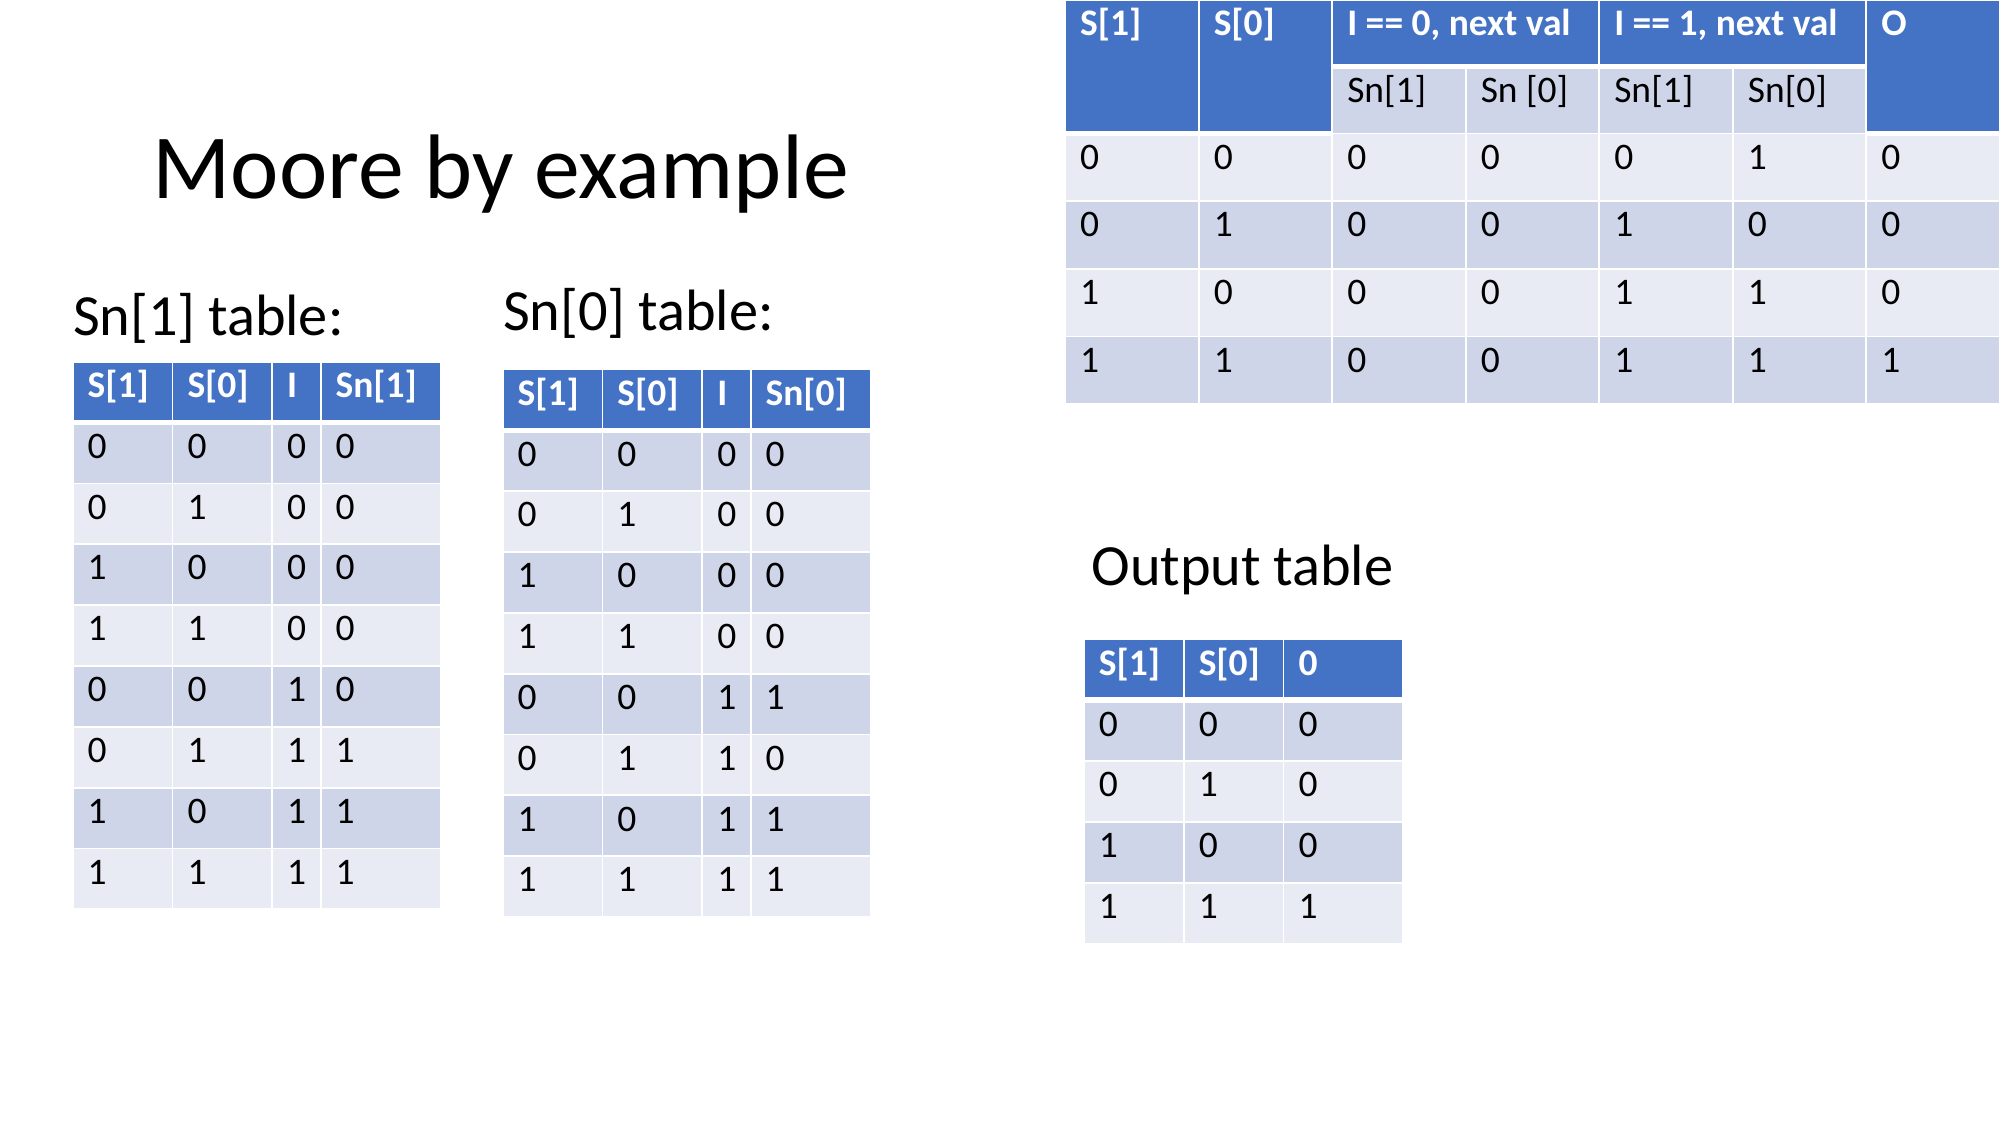

| S[1] | S[0] | I == 0, next val |  | I == 1, next val |  | O |
| --- | --- | --- | --- | --- | --- | --- |
|  |  | Sn[1] | Sn [0] | Sn[1] | Sn[0] |  |
| 0 | 0 | 0 | 0 | 0 | 1 | 0 |
| 0 | 1 | 0 | 0 | 1 | 0 | 0 |
| 1 | 0 | 0 | 0 | 1 | 1 | 0 |
| 1 | 1 | 0 | 0 | 1 | 1 | 1 |
# Moore by example
Sn[1] table:
Sn[0] table:
| S[1] | S[0] | I | Sn[1] |
| --- | --- | --- | --- |
| 0 | 0 | 0 | 0 |
| 0 | 1 | 0 | 0 |
| 1 | 0 | 0 | 0 |
| 1 | 1 | 0 | 0 |
| 0 | 0 | 1 | 0 |
| 0 | 1 | 1 | 1 |
| 1 | 0 | 1 | 1 |
| 1 | 1 | 1 | 1 |
| S[1] | S[0] | I | Sn[0] |
| --- | --- | --- | --- |
| 0 | 0 | 0 | 0 |
| 0 | 1 | 0 | 0 |
| 1 | 0 | 0 | 0 |
| 1 | 1 | 0 | 0 |
| 0 | 0 | 1 | 1 |
| 0 | 1 | 1 | 0 |
| 1 | 0 | 1 | 1 |
| 1 | 1 | 1 | 1 |
Output table
| S[1] | S[0] | 0 |
| --- | --- | --- |
| 0 | 0 | 0 |
| 0 | 1 | 0 |
| 1 | 0 | 0 |
| 1 | 1 | 1 |